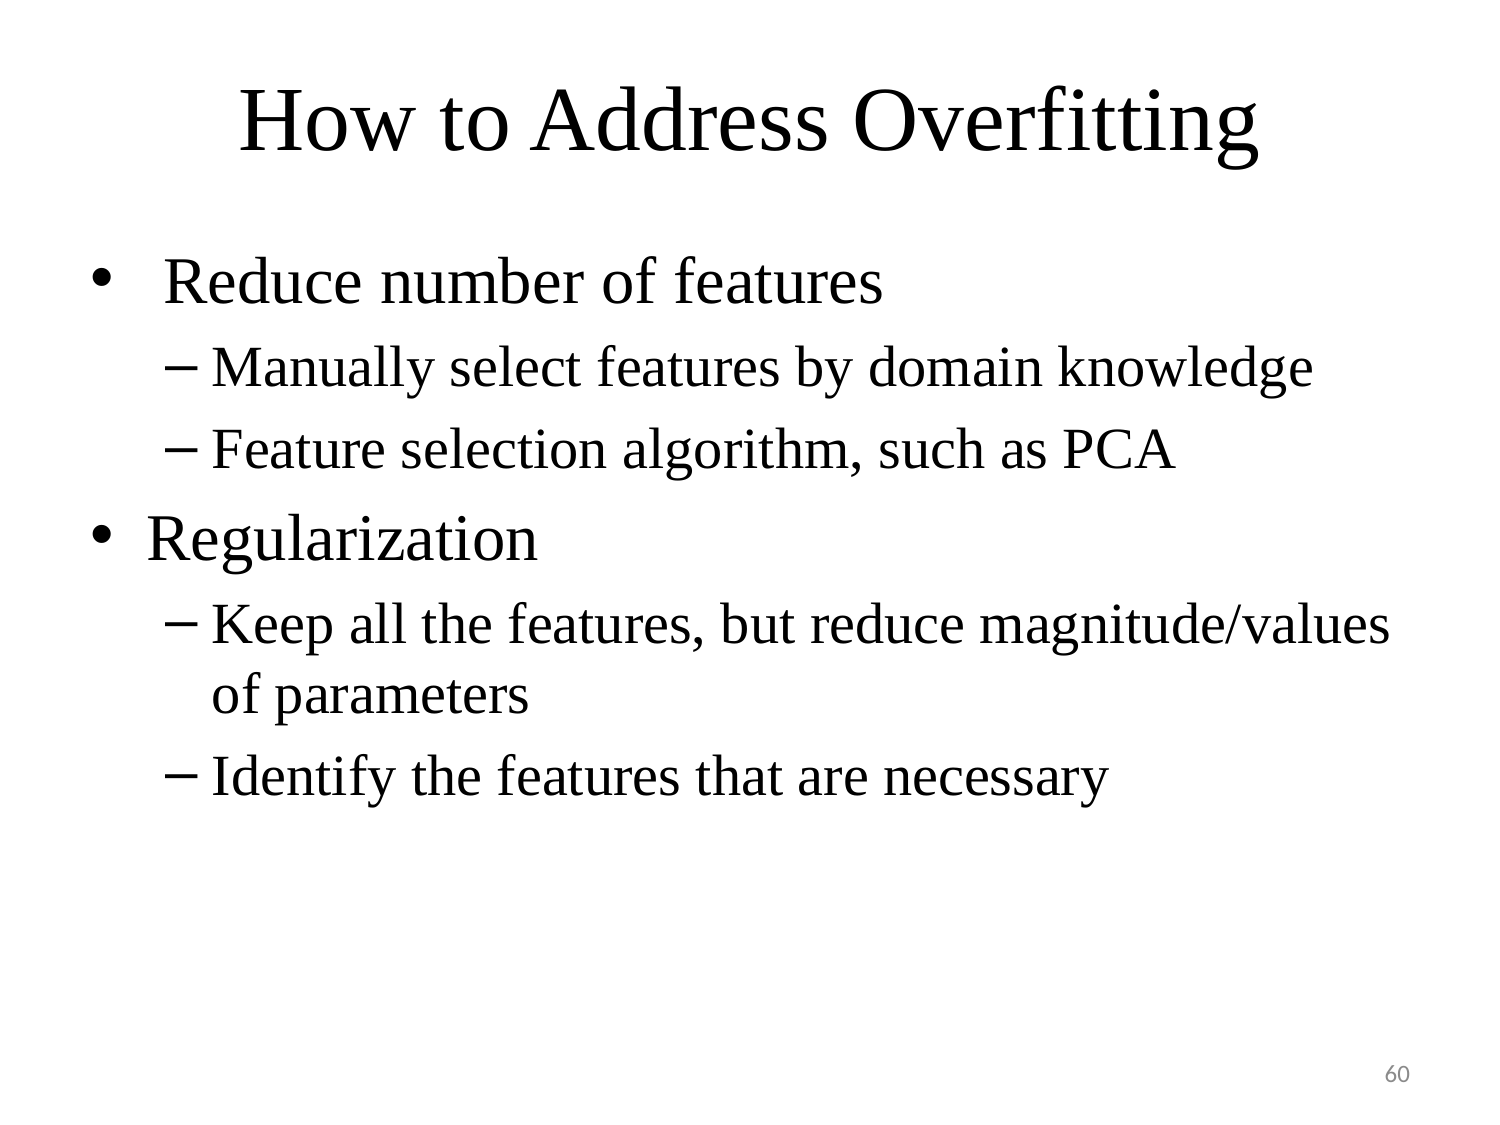

# How to Address Overfitting
 Reduce number of features
Manually select features by domain knowledge
Feature selection algorithm, such as PCA
Regularization
Keep all the features, but reduce magnitude/values of parameters
Identify the features that are necessary
60